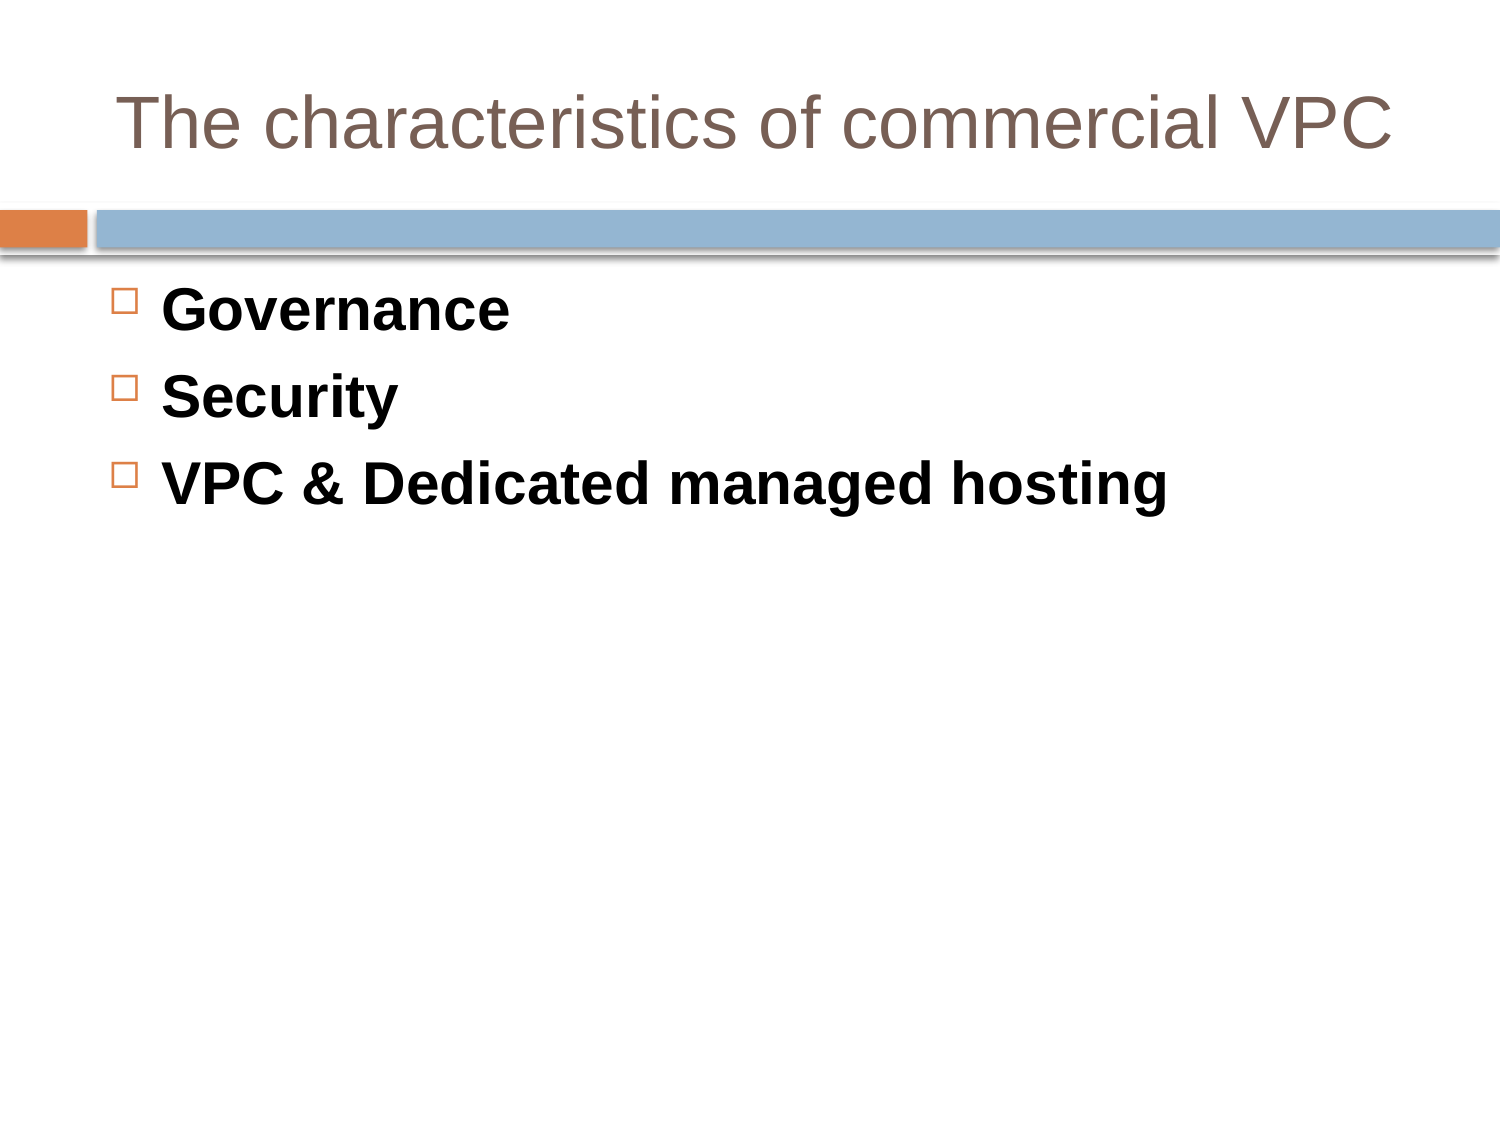

# The characteristics of commercial VPC
Governance
Security
VPC & Dedicated managed hosting